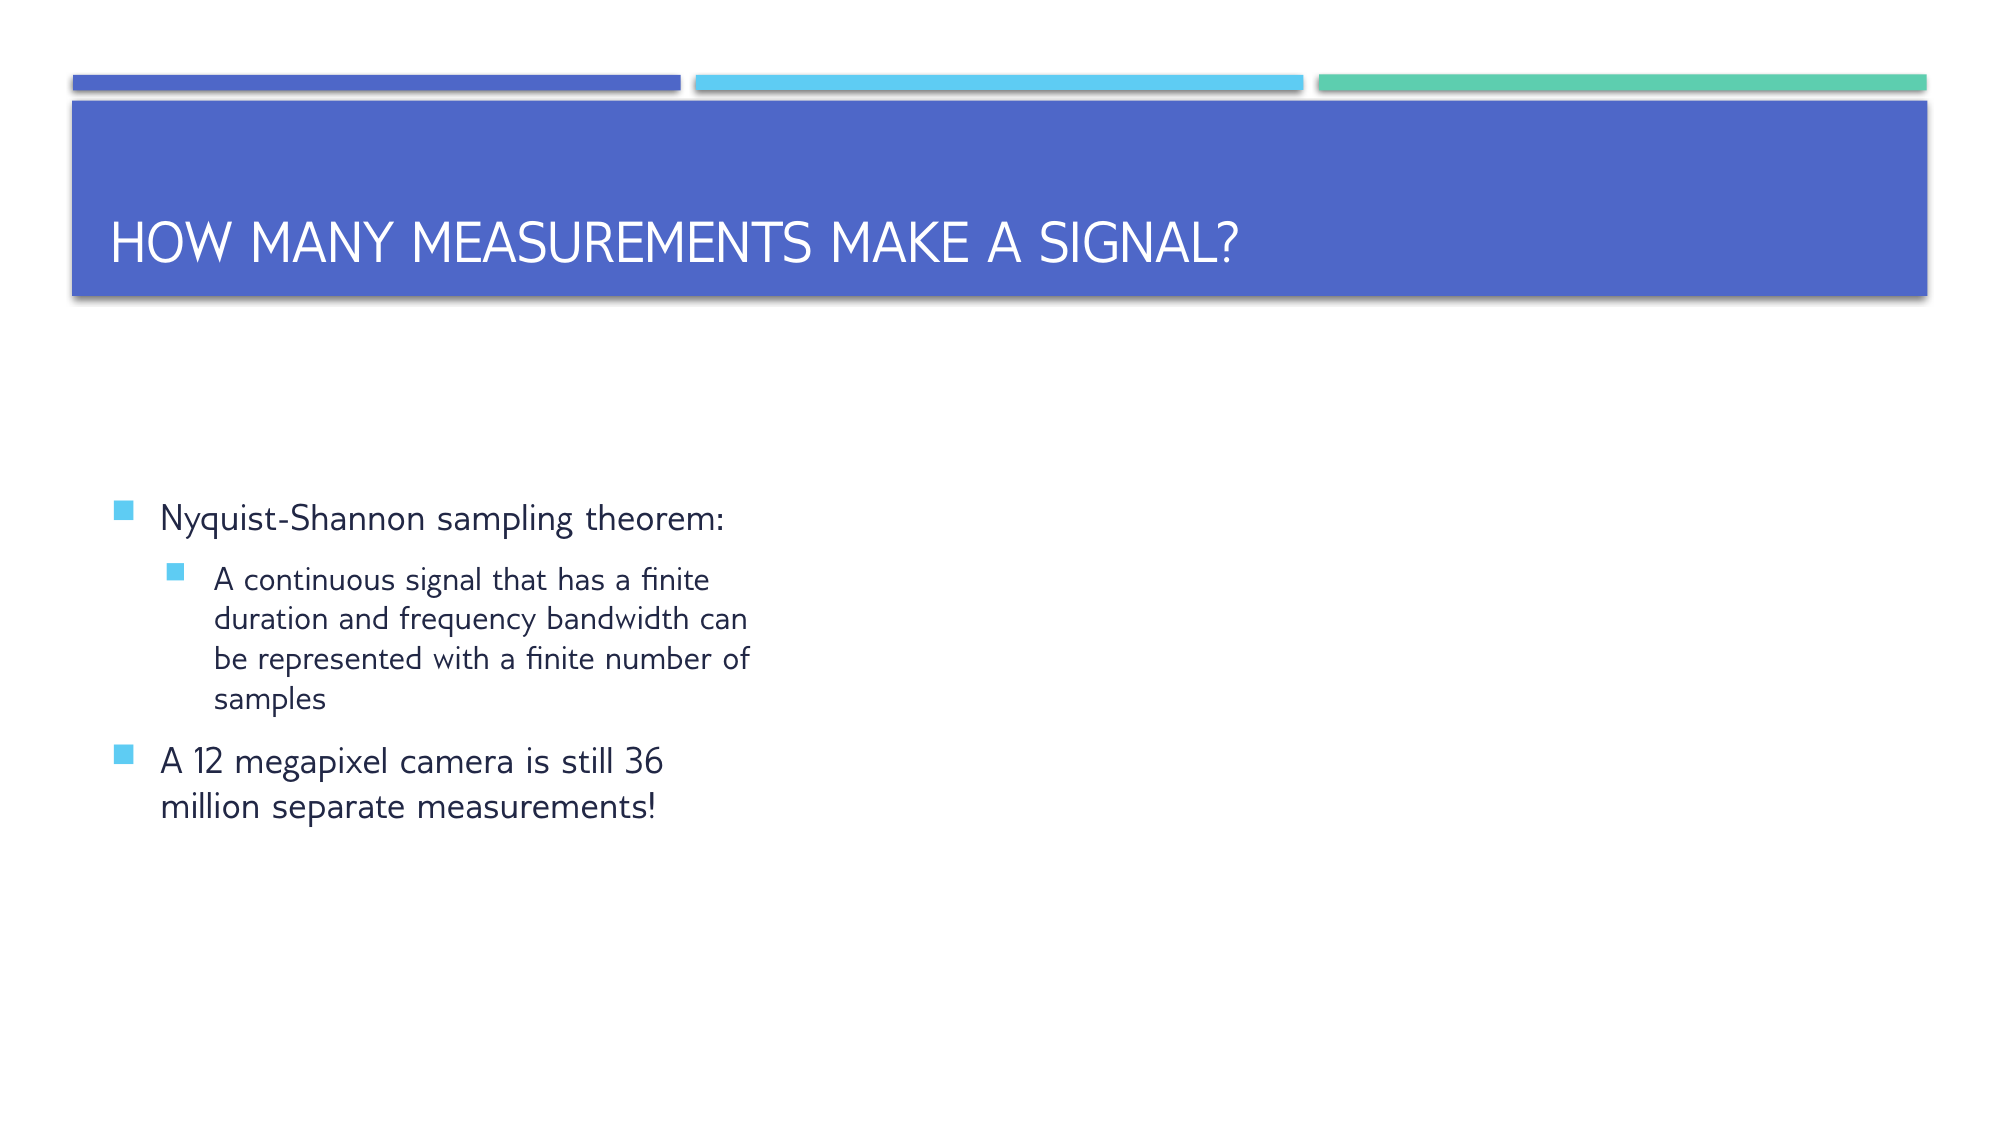

# How many measurements make a signal?
Nyquist-Shannon sampling theorem:
A continuous signal that has a finite duration and frequency bandwidth can be represented with a finite number of samples
A 12 megapixel camera is still 36 million separate measurements!